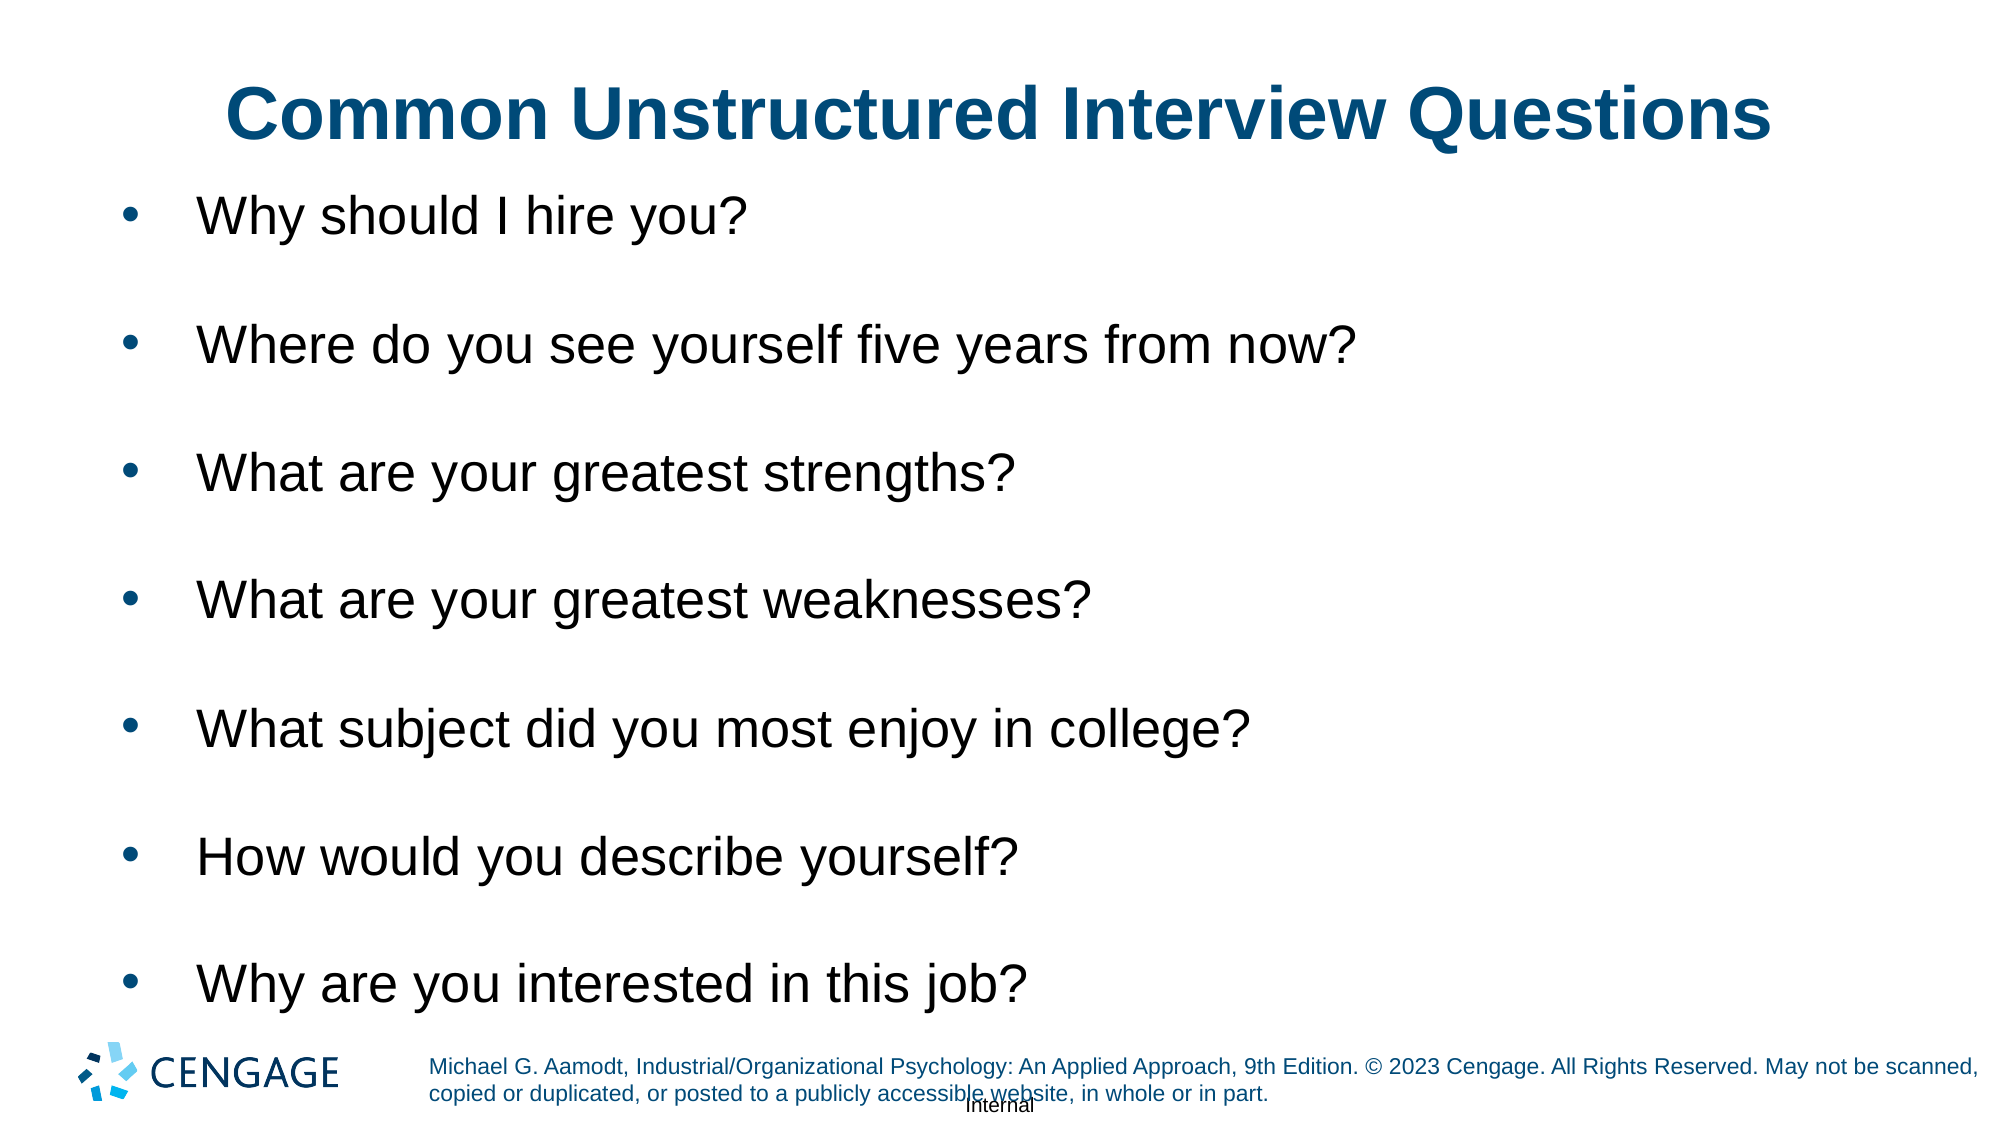

# Common Unstructured Interview Questions
Why should I hire you?
Where do you see yourself five years from now?
What are your greatest strengths?
What are your greatest weaknesses?
What subject did you most enjoy in college?
How would you describe yourself?
Why are you interested in this job?